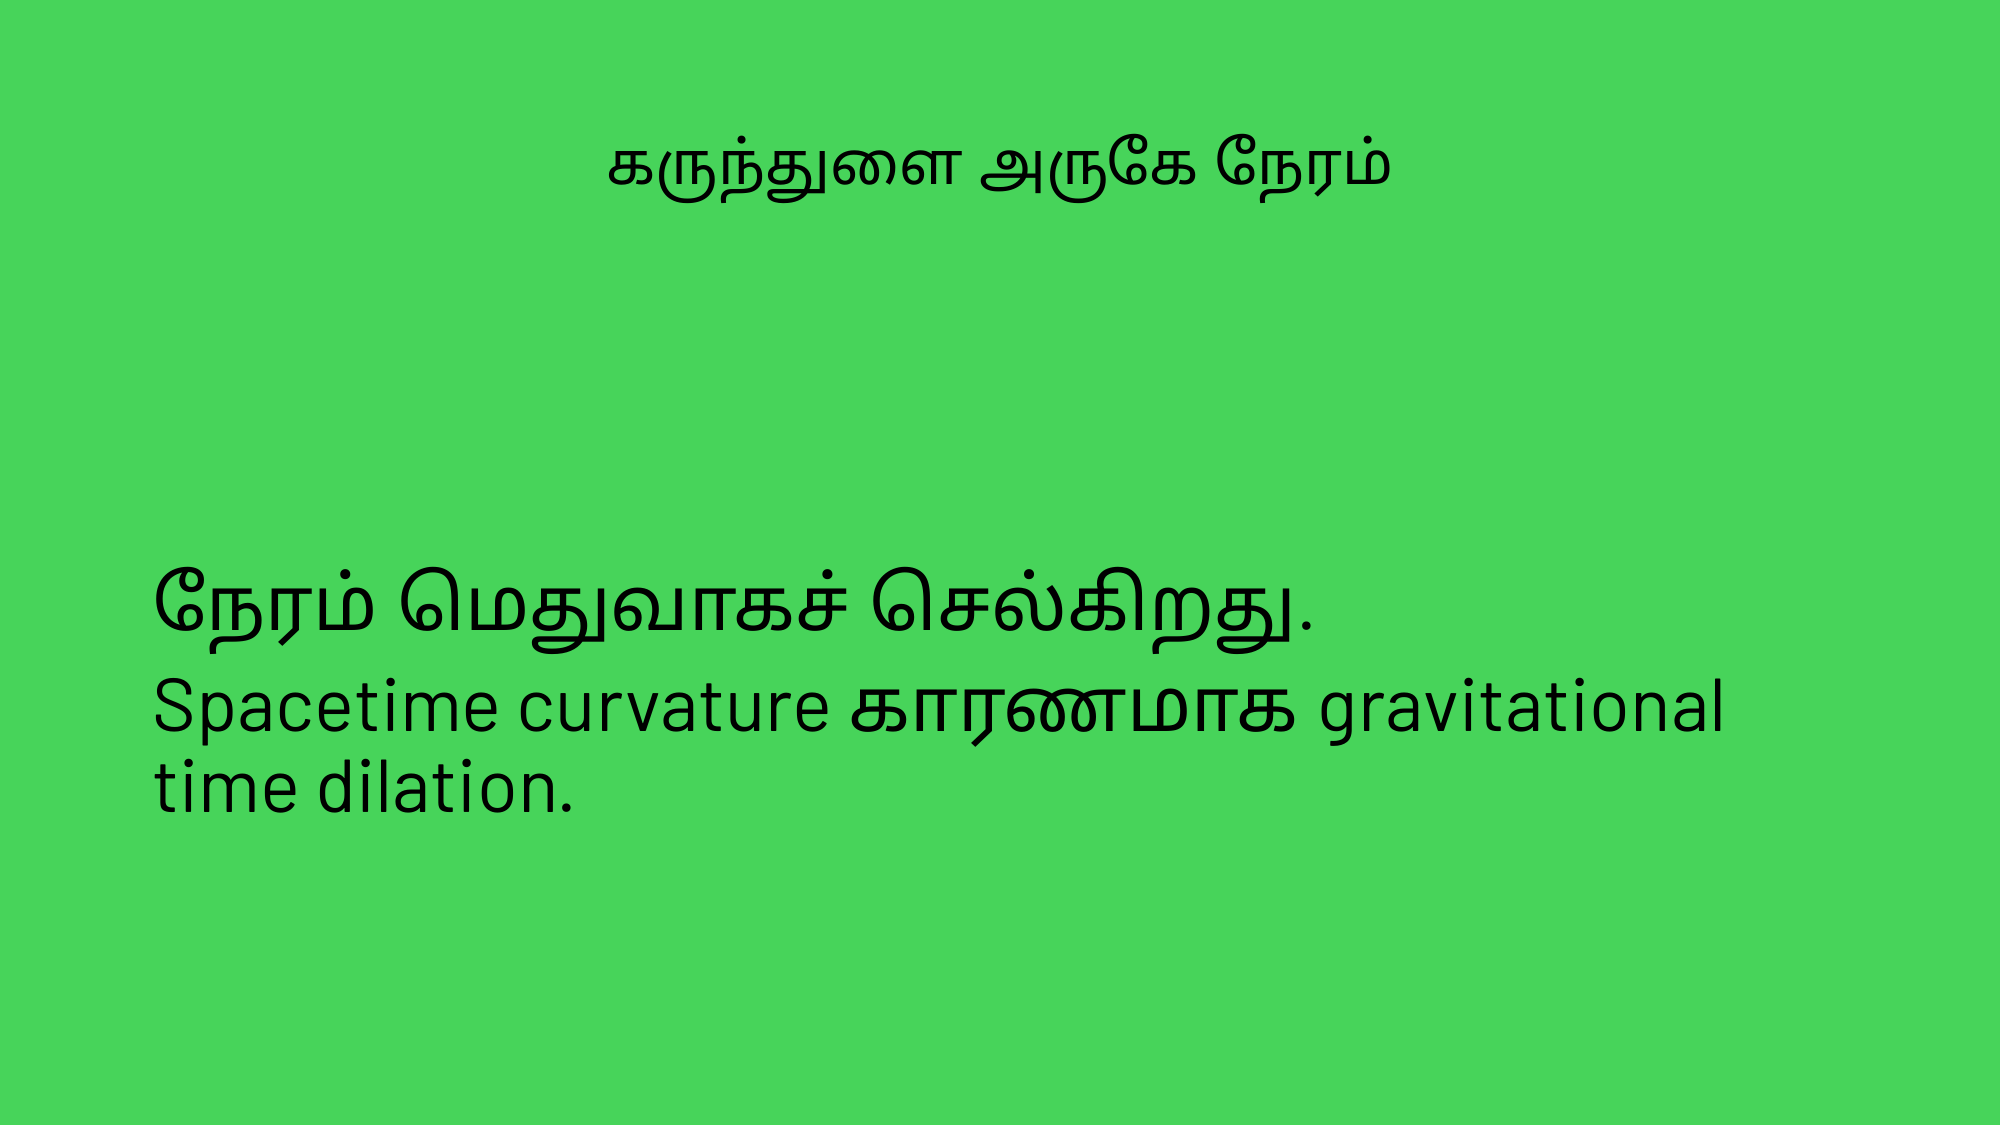

# கருந்துளை அருகே நேரம்

நேரம் மெதுவாகச் செல்கிறது.
Spacetime curvature காரணமாக gravitational time dilation.